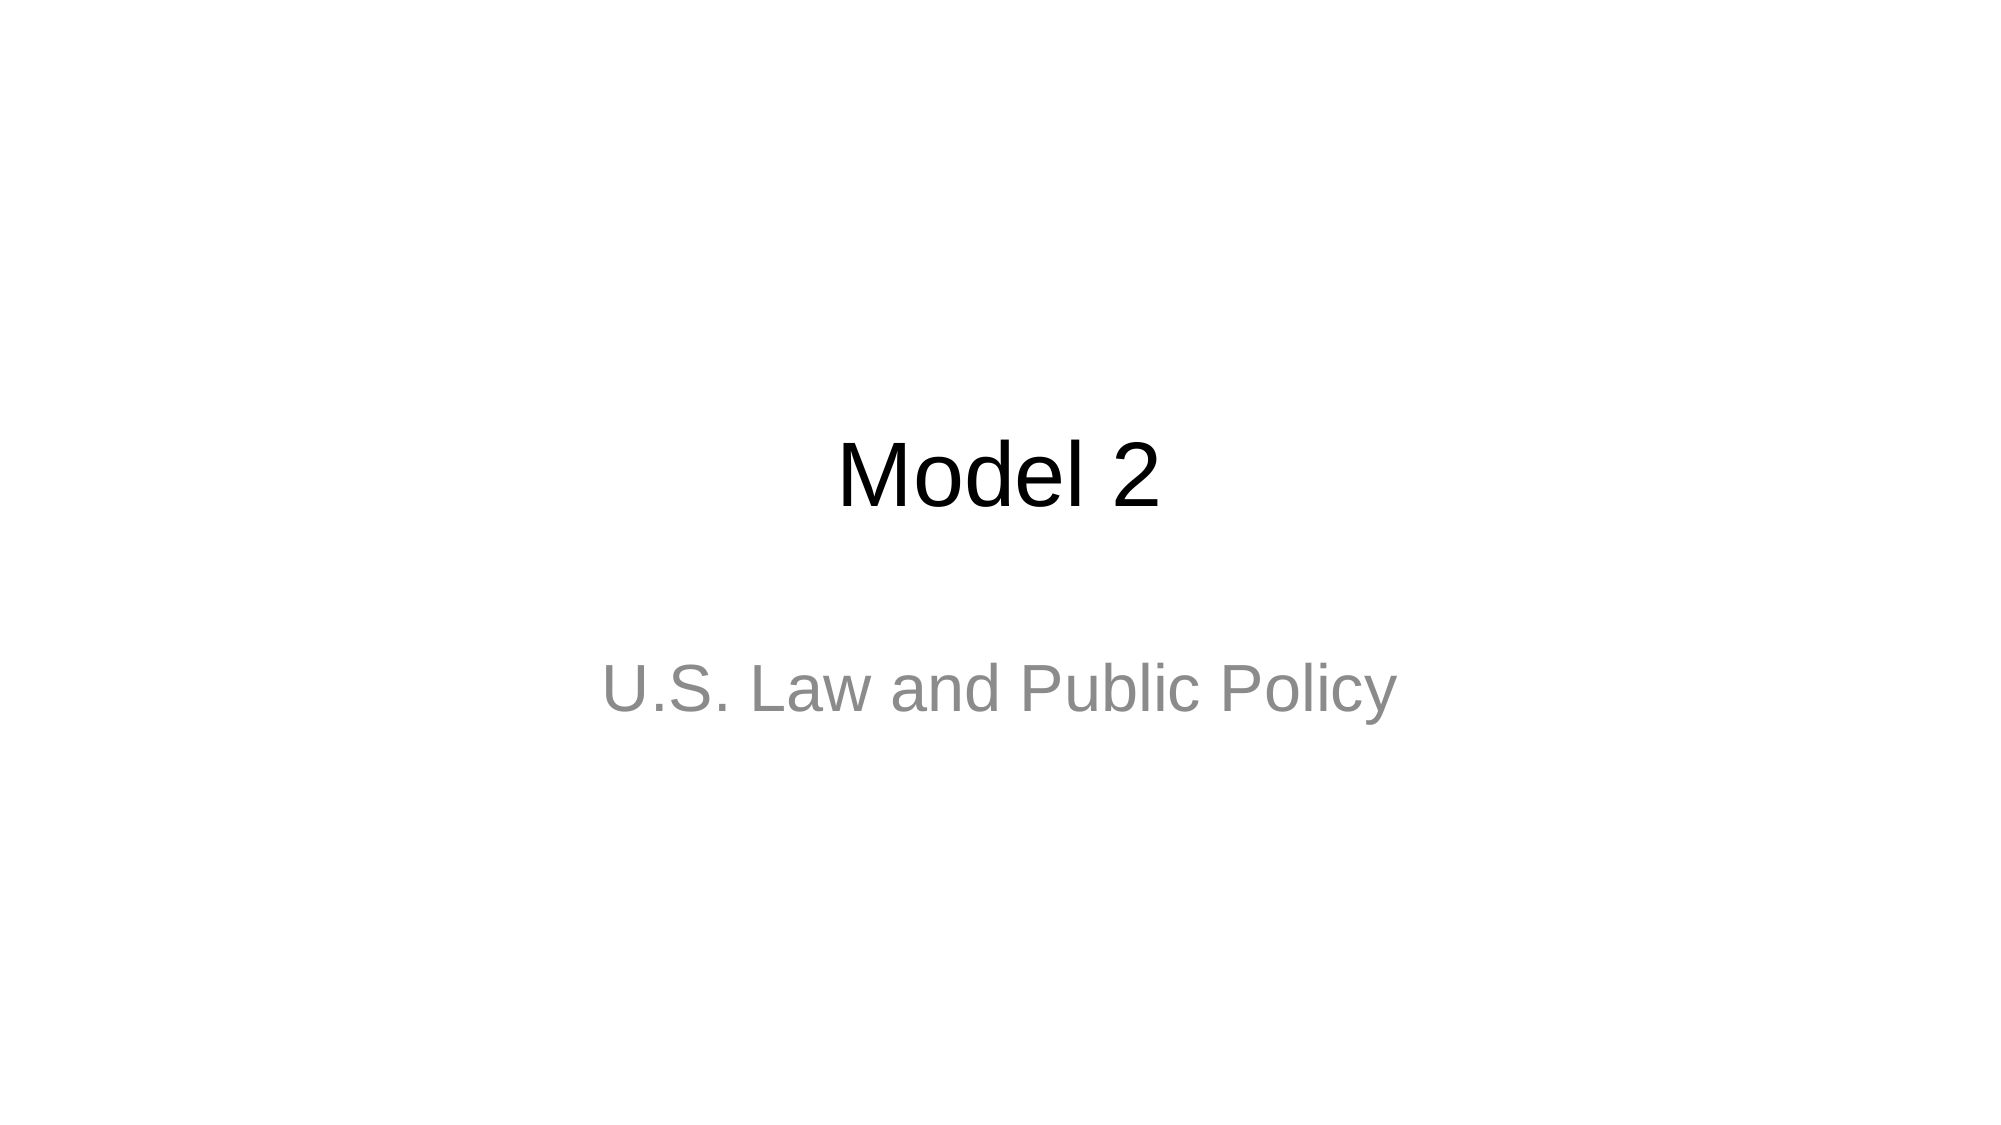

# Model 2
U.S. Law and Public Policy